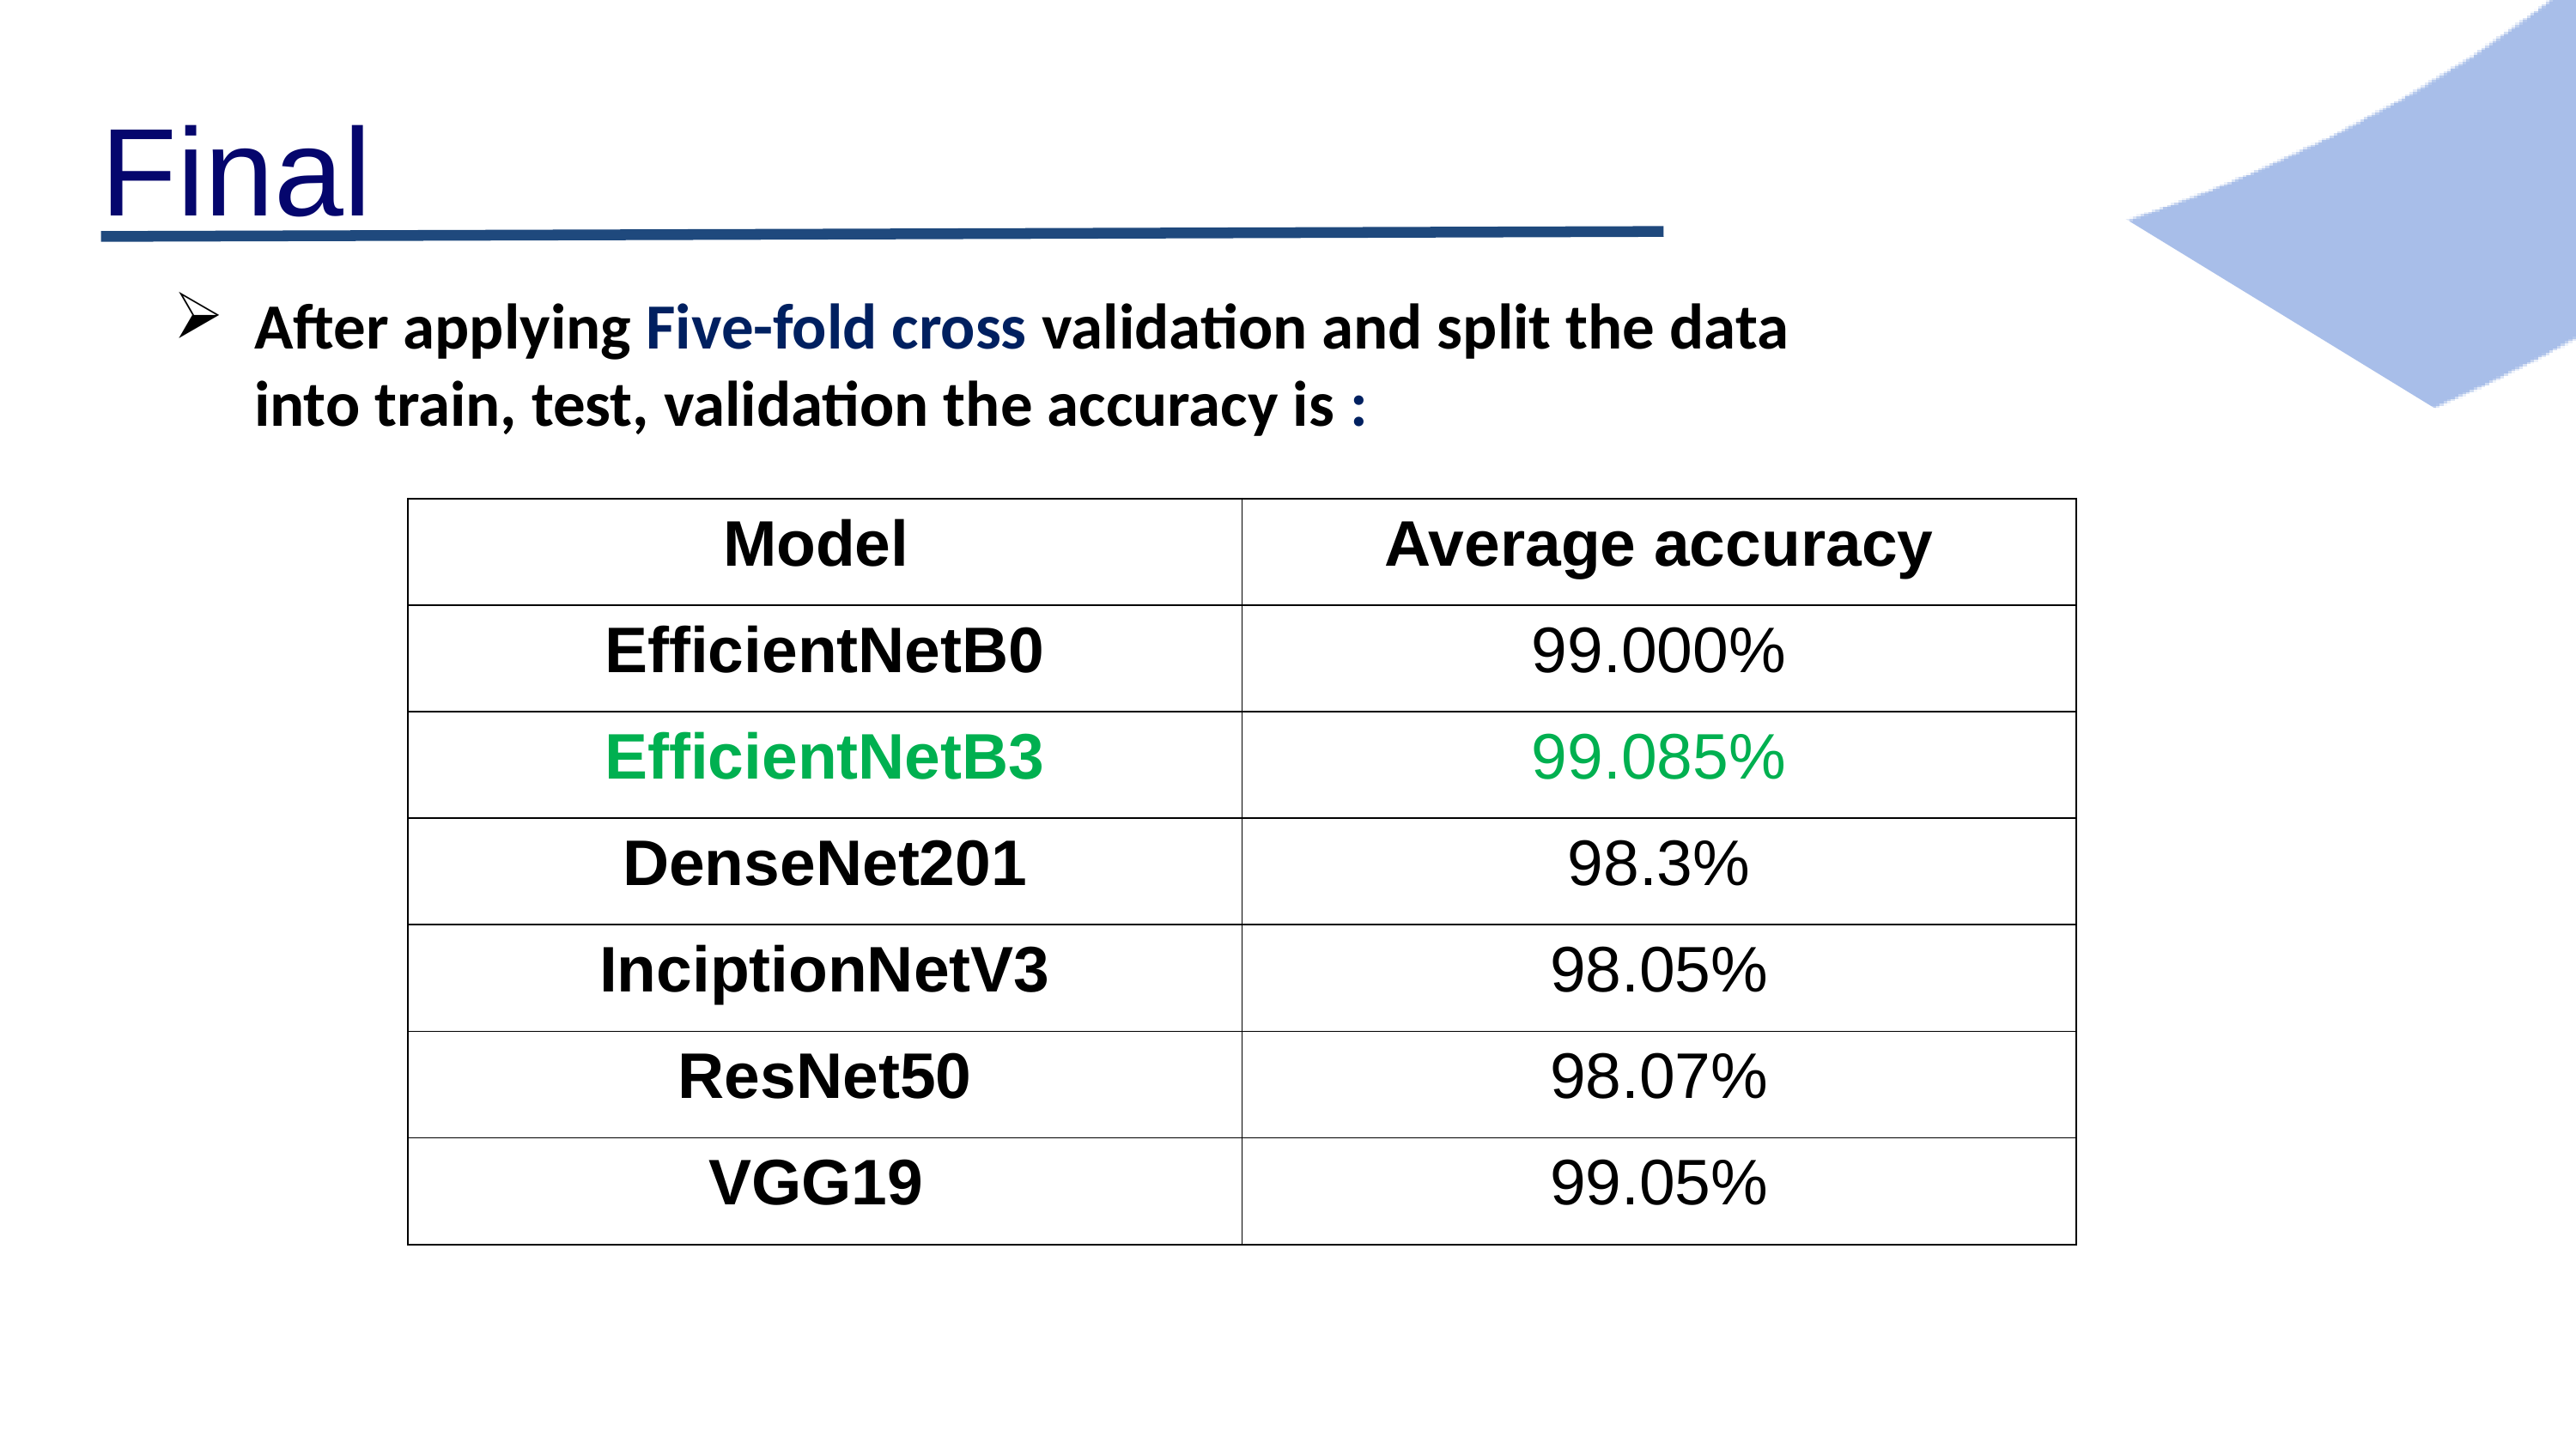

Final
After applying Five-fold cross validation and split the data into train, test, validation the accuracy is :
| Model | Average accuracy |
| --- | --- |
| EfficientNetB0 | 99.000% |
| EfficientNetB3 | 99.085% |
| DenseNet201 | 98.3% |
| InciptionNetV3 | 98.05% |
| ResNet50 | 98.07% |
| VGG19 | 99.05% |